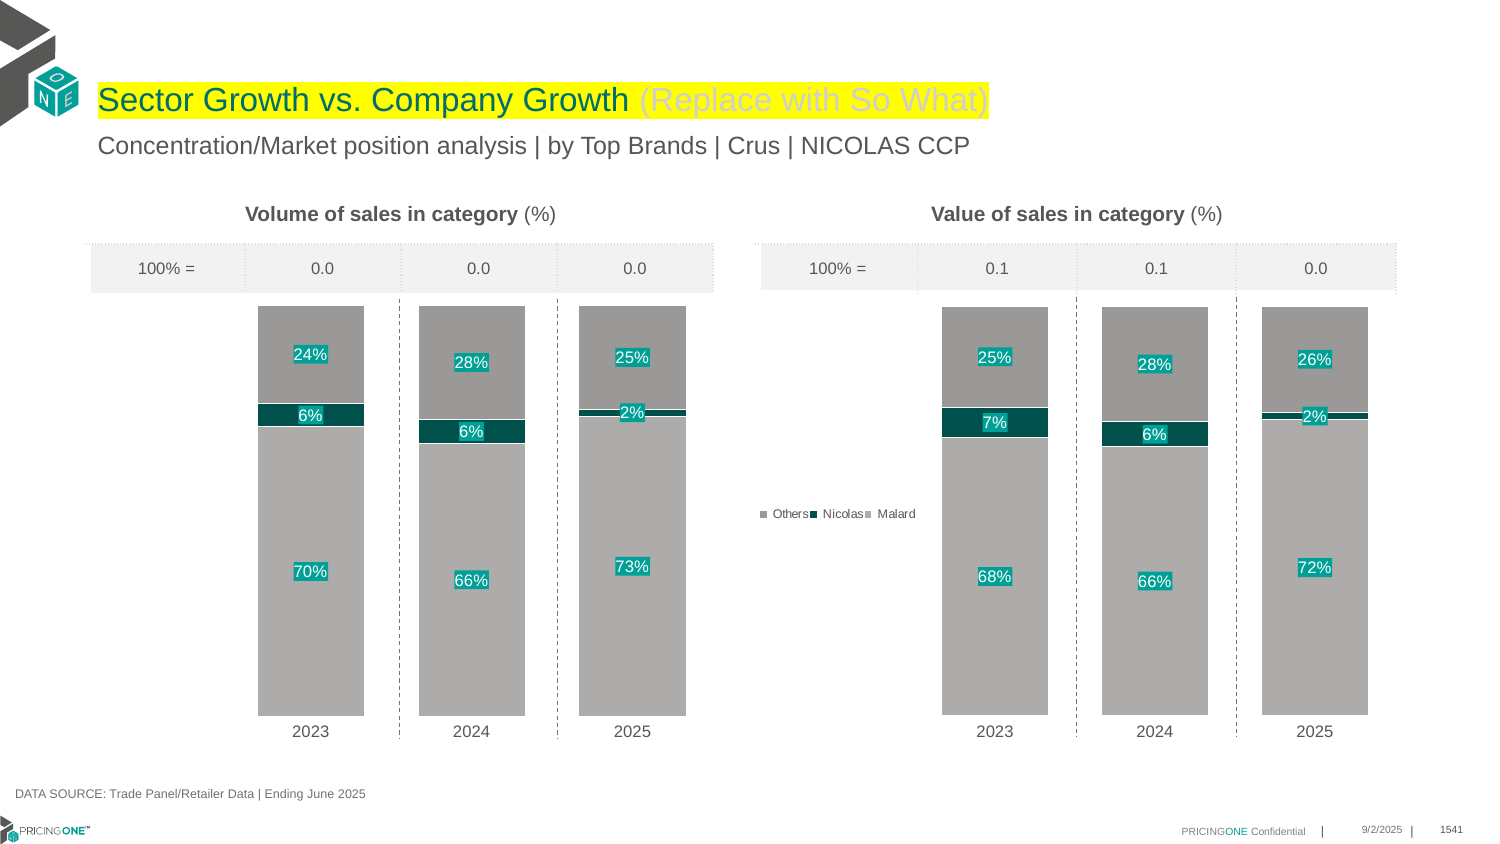

# Sector Growth vs. Company Growth (Replace with So What)
Concentration/Market position analysis | by Top Brands | Crus | NICOLAS CCP
| Volume of sales in category (%) |  |  |  |
| --- | --- | --- | --- |
| 100% = | 0.0 | 0.0 | 0.0 |
| Value of sales in category (%) |  |  |  |
| --- | --- | --- | --- |
| 100% = | 0.1 | 0.1 | 0.0 |

### Chart

| Category | Malard | Nicolas | Others |
|---|---|---|---|
| 2023 | 0.7044364508393285 | 0.0578537170263789 | 0.23770983213429256 |
| 2024 | 0.664741970407795 | 0.05738000721761097 | 0.277878022374594 |
| 2025 | 0.7306590257879656 | 0.01623686723973257 | 0.25310410697230185 |

### Chart

| Category | Malard | Nicolas | Others |
|---|---|---|---|
| 2023 | 0.6795182777032944 | 0.07280082456969707 | 0.24768089772700852 |
| 2024 | 0.6572920706792824 | 0.06016217630133403 | 0.28254575301938356 |
| 2025 | 0.7231300619342544 | 0.017651262505955216 | 0.2592186755597904 |
DATA SOURCE: Trade Panel/Retailer Data | Ending June 2025

9/2/2025
1541